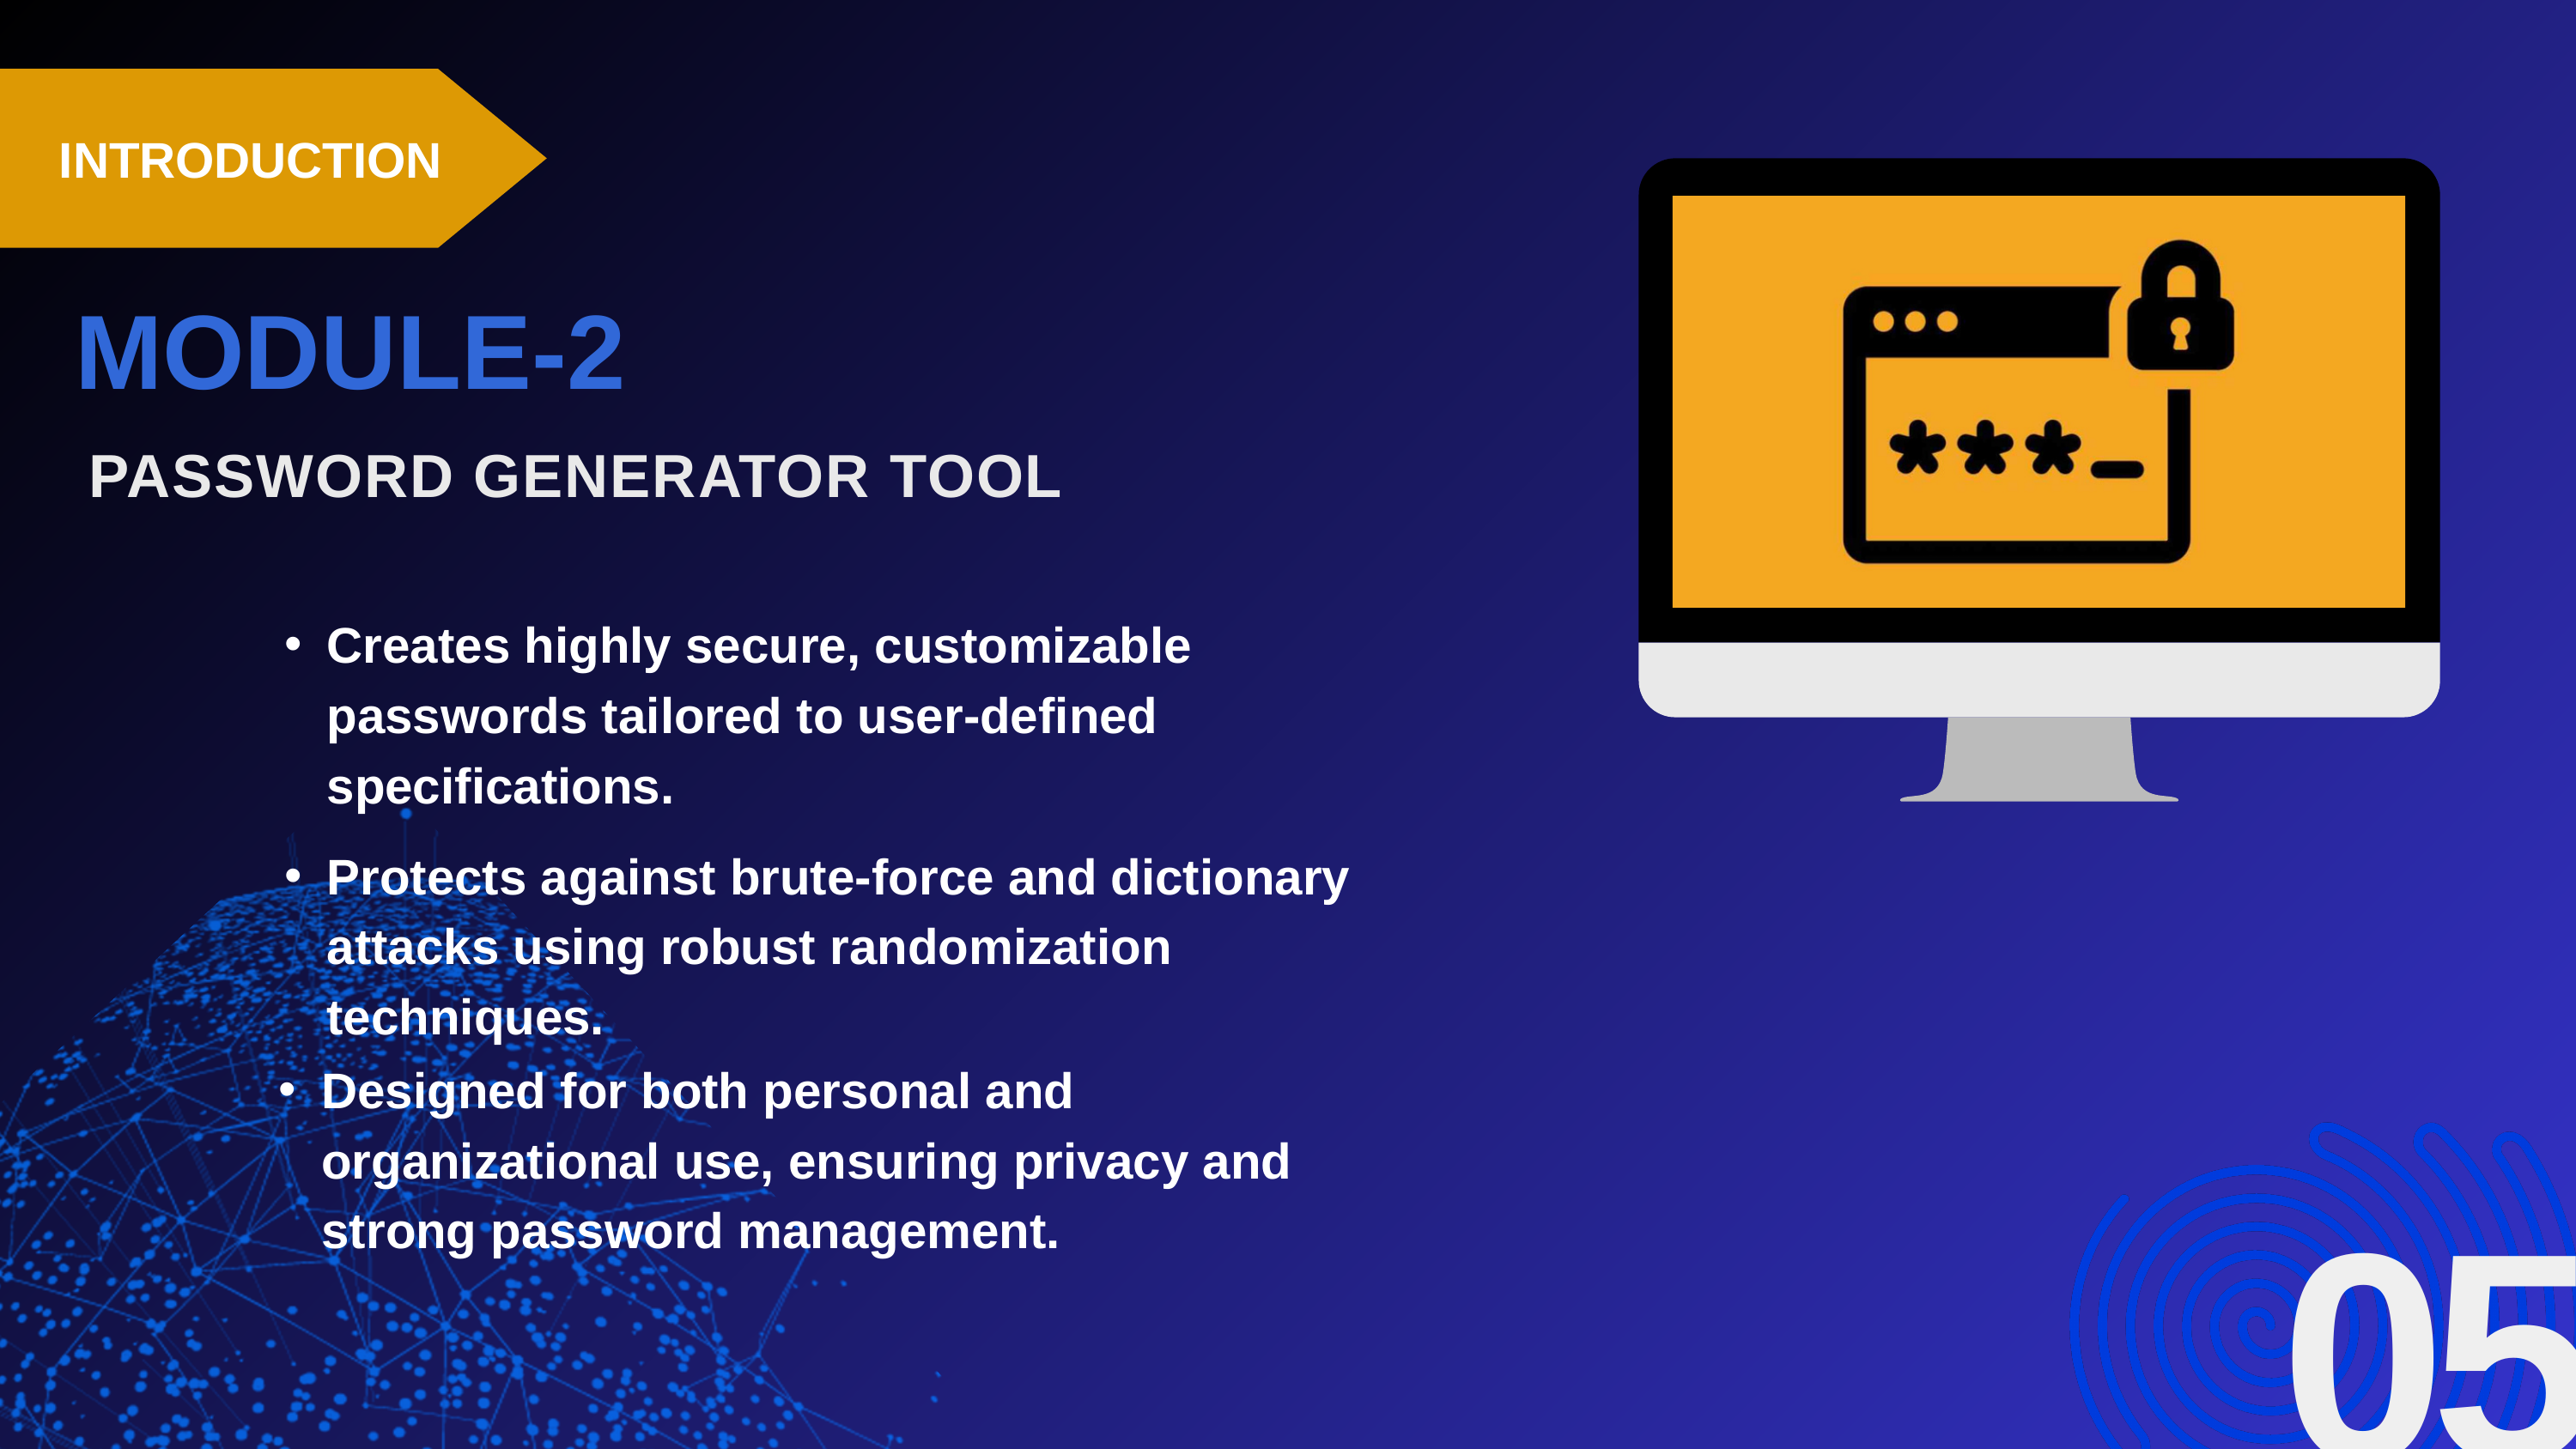

INTRODUCTION

MODULE-2
PASSWORD GENERATOR TOOL
Creates highly secure, customizable passwords tailored to user-defined specifications.
Protects against brute-force and dictionary attacks using robust randomization techniques.

Designed for both personal and organizational use, ensuring privacy and strong password management.

05